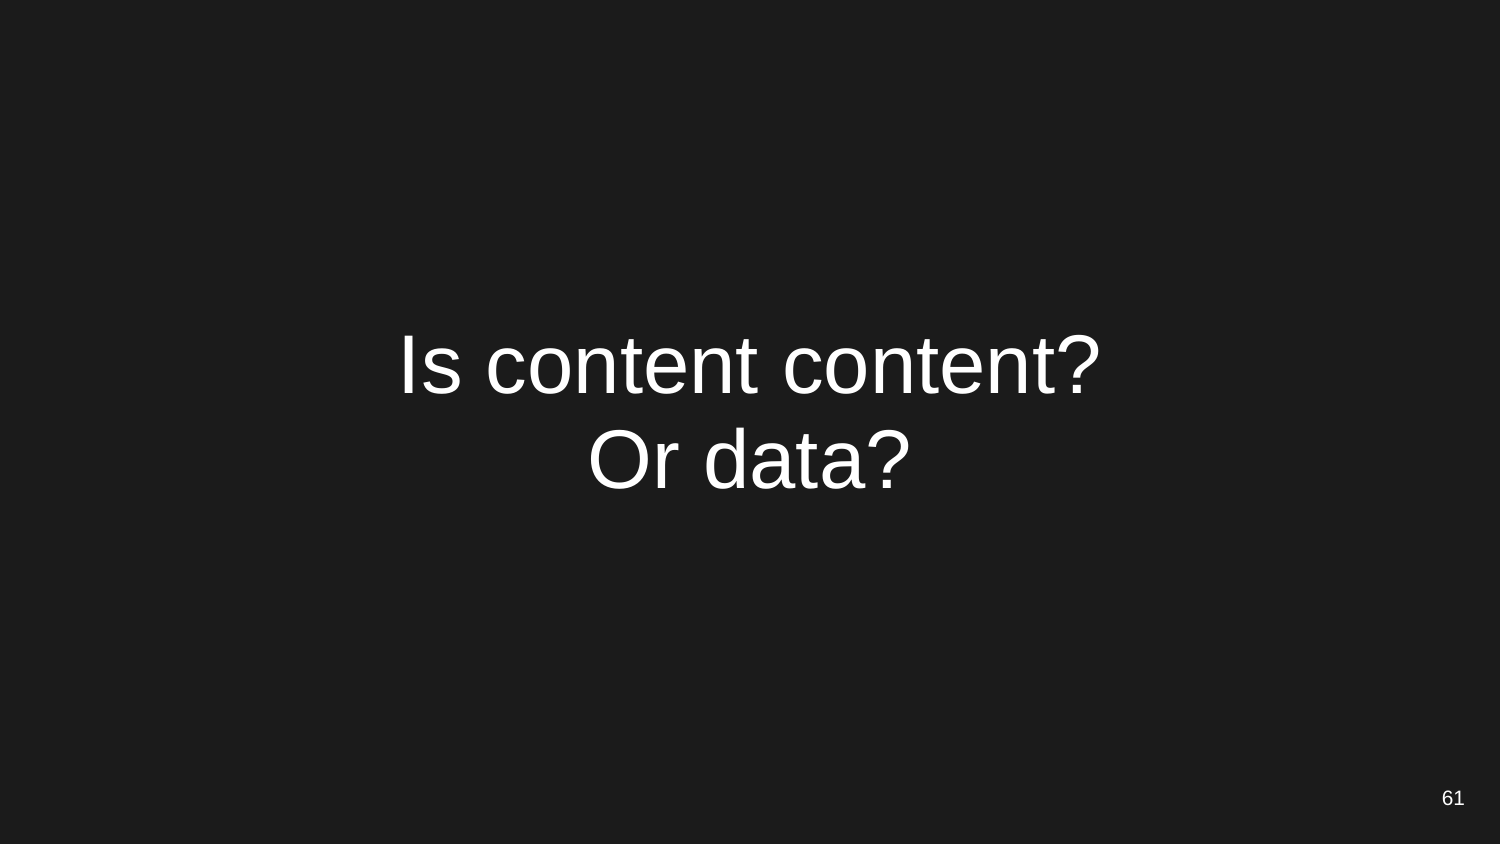

# Is content content?
Or data?
61